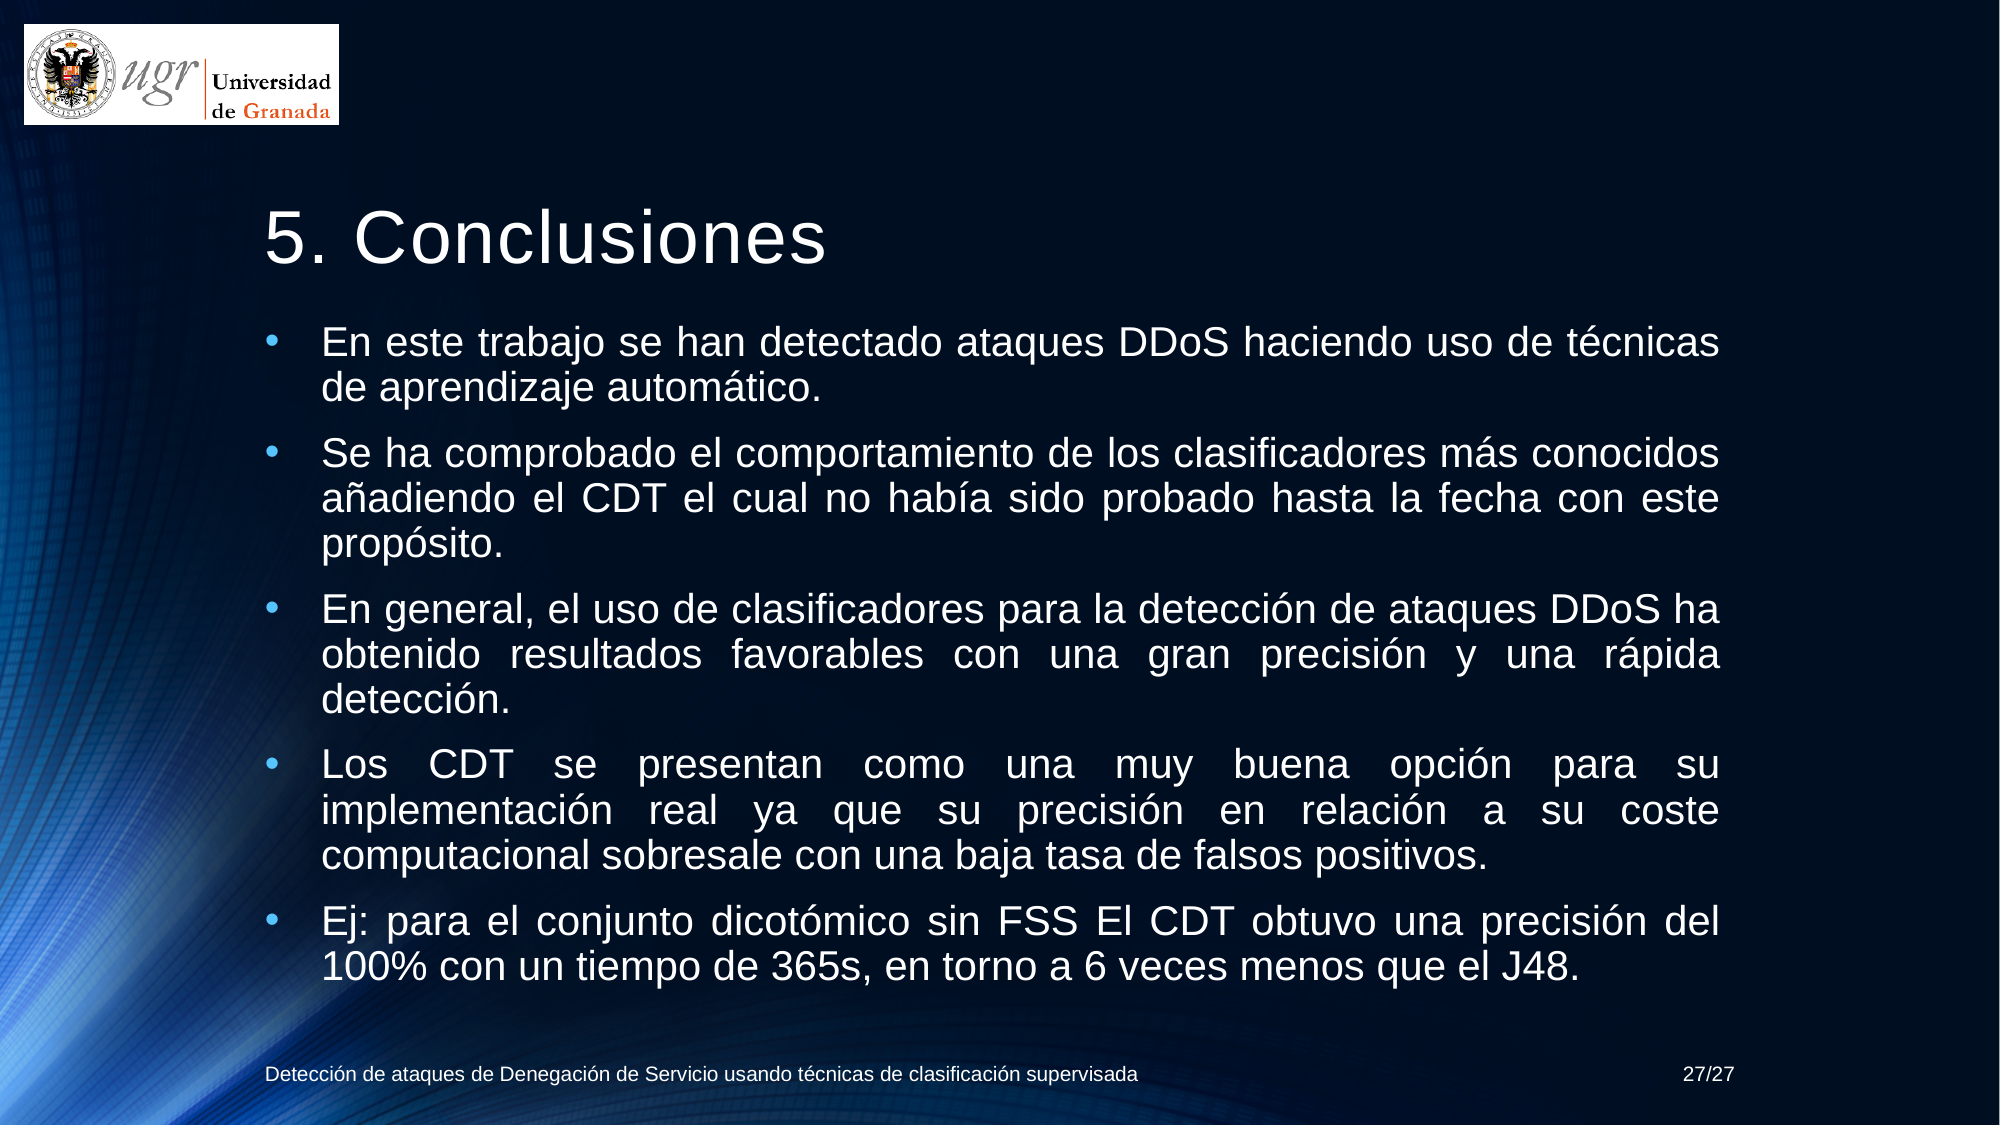

# 5. Conclusiones
En este trabajo se han detectado ataques DDoS haciendo uso de técnicas de aprendizaje automático.
Se ha comprobado el comportamiento de los clasificadores más conocidos añadiendo el CDT el cual no había sido probado hasta la fecha con este propósito.
En general, el uso de clasificadores para la detección de ataques DDoS ha obtenido resultados favorables con una gran precisión y una rápida detección.
Los CDT se presentan como una muy buena opción para su implementación real ya que su precisión en relación a su coste computacional sobresale con una baja tasa de falsos positivos.
Ej: para el conjunto dicotómico sin FSS El CDT obtuvo una precisión del 100% con un tiempo de 365s, en torno a 6 veces menos que el J48.

Detección de ataques de Denegación de Servicio usando técnicas de clasificación supervisada
27/27